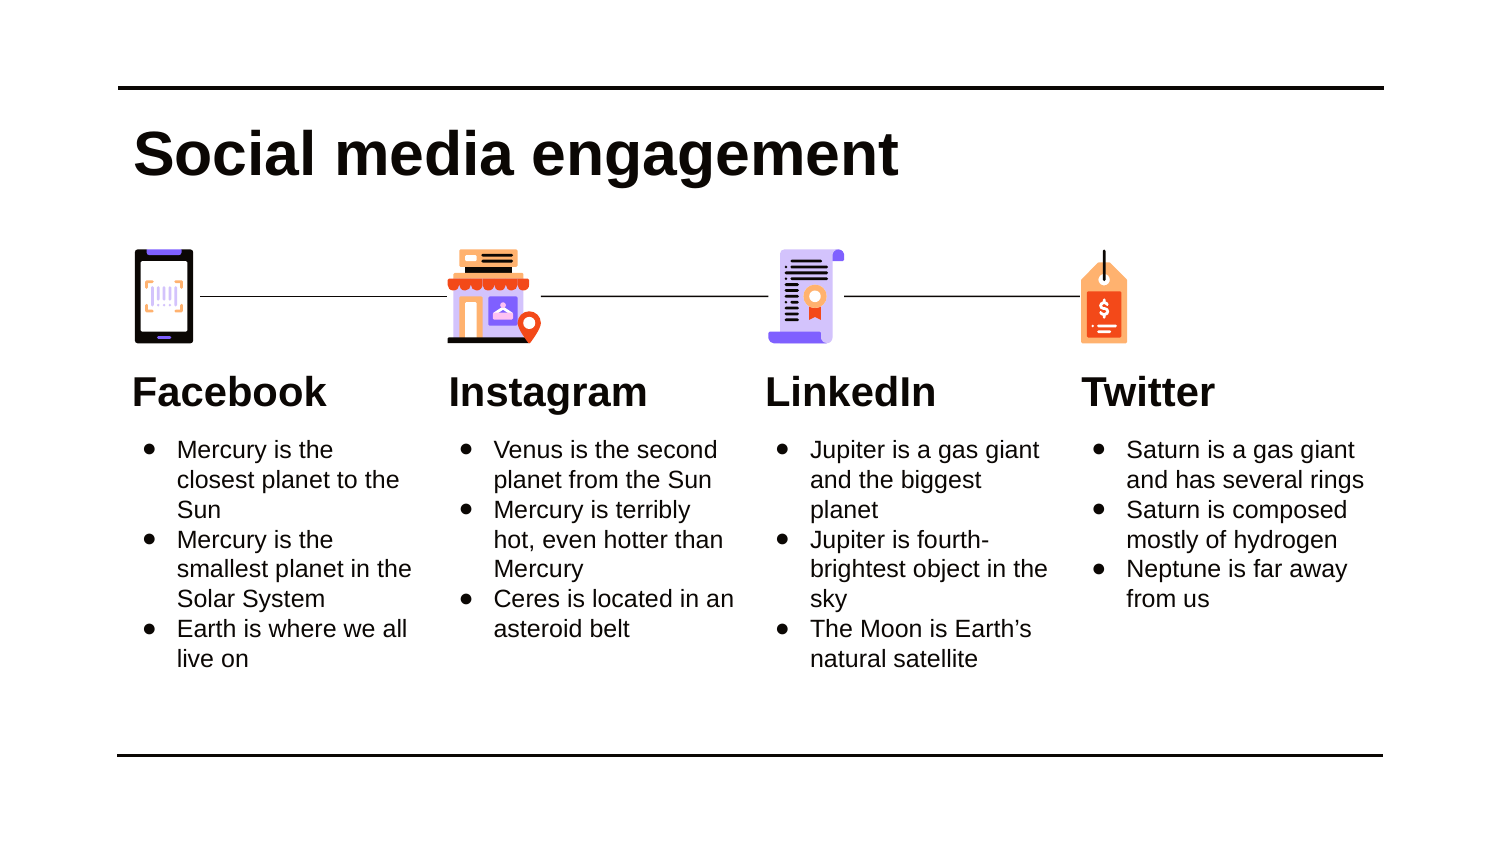

# Social media engagement

Facebook
Instagram
LinkedIn
Twitter
Mercury is the closest planet to the Sun
Mercury is the smallest planet in the Solar System
Earth is where we all live on
Venus is the second planet from the Sun
Mercury is terribly hot, even hotter than Mercury
Ceres is located in an asteroid belt
Jupiter is a gas giant and the biggest planet
Jupiter is fourth-brightest object in the sky
The Moon is Earth’s natural satellite
Saturn is a gas giant and has several rings
Saturn is composed mostly of hydrogen
Neptune is far away from us